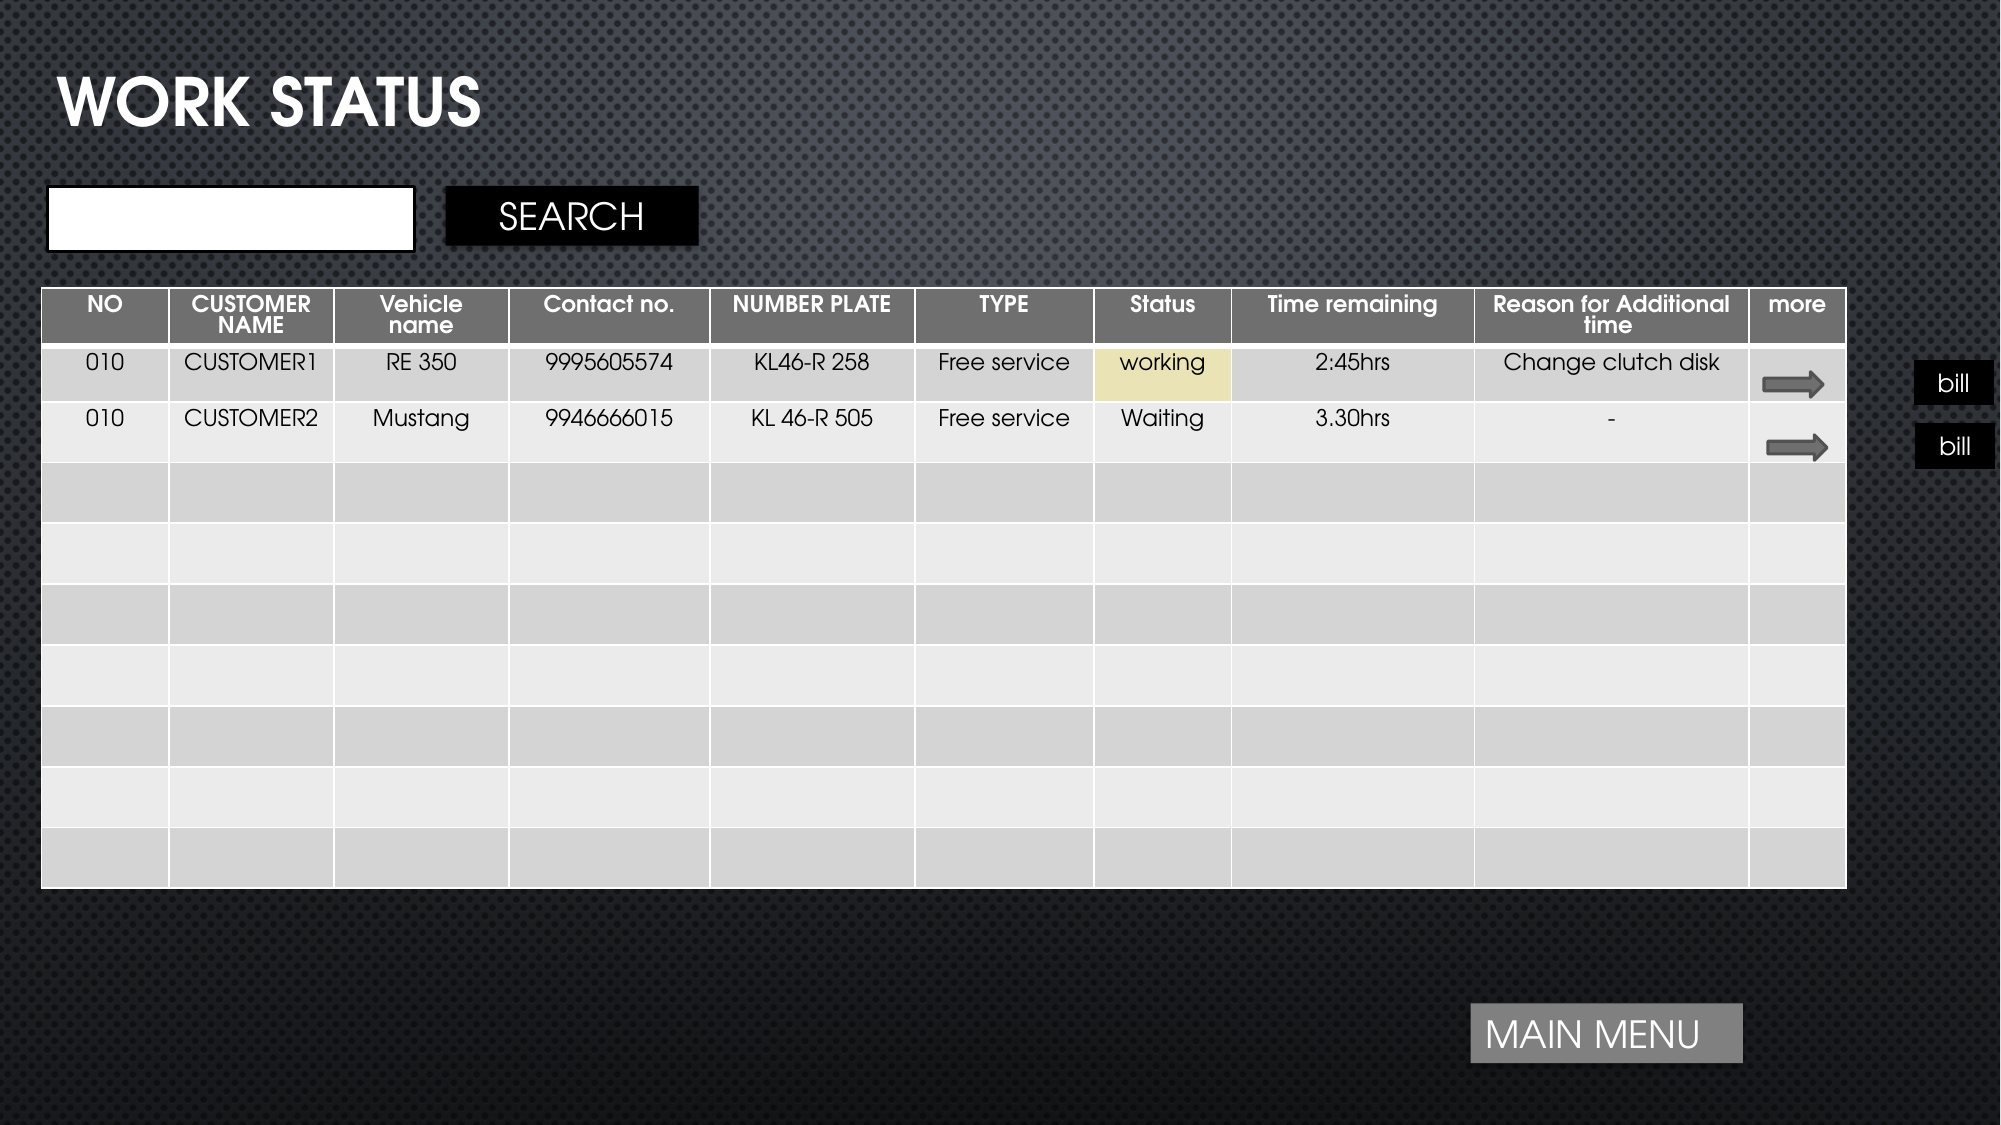

# WORK STATUS
SEARCH

| NO | CUSTOMER NAME | Vehicle name | Contact no. | NUMBER PLATE | TYPE | Status | Time remaining | Reason for Additional time | more |
| --- | --- | --- | --- | --- | --- | --- | --- | --- | --- |
| 010 | CUSTOMER1 | RE 350 | 9995605574 | KL46-R 258 | Free service | working | 2:45hrs | Change clutch disk |  |
| 010 | CUSTOMER2 | Mustang | 9946666015 | KL 46-R 505 | Free service | Waiting | 3.30hrs | - |  |
|  |  |  |  |  |  |  |  |  |  |
|  |  |  |  |  |  |  |  |  |  |
|  |  |  |  |  |  |  |  |  |  |
|  |  |  |  |  |  |  |  |  |  |
|  |  |  |  |  |  |  |  |  |  |
|  |  |  |  |  |  |  |  |  |  |
|  |  |  |  |  |  |  |  |  |  |
bill

bill

MAIN MENU